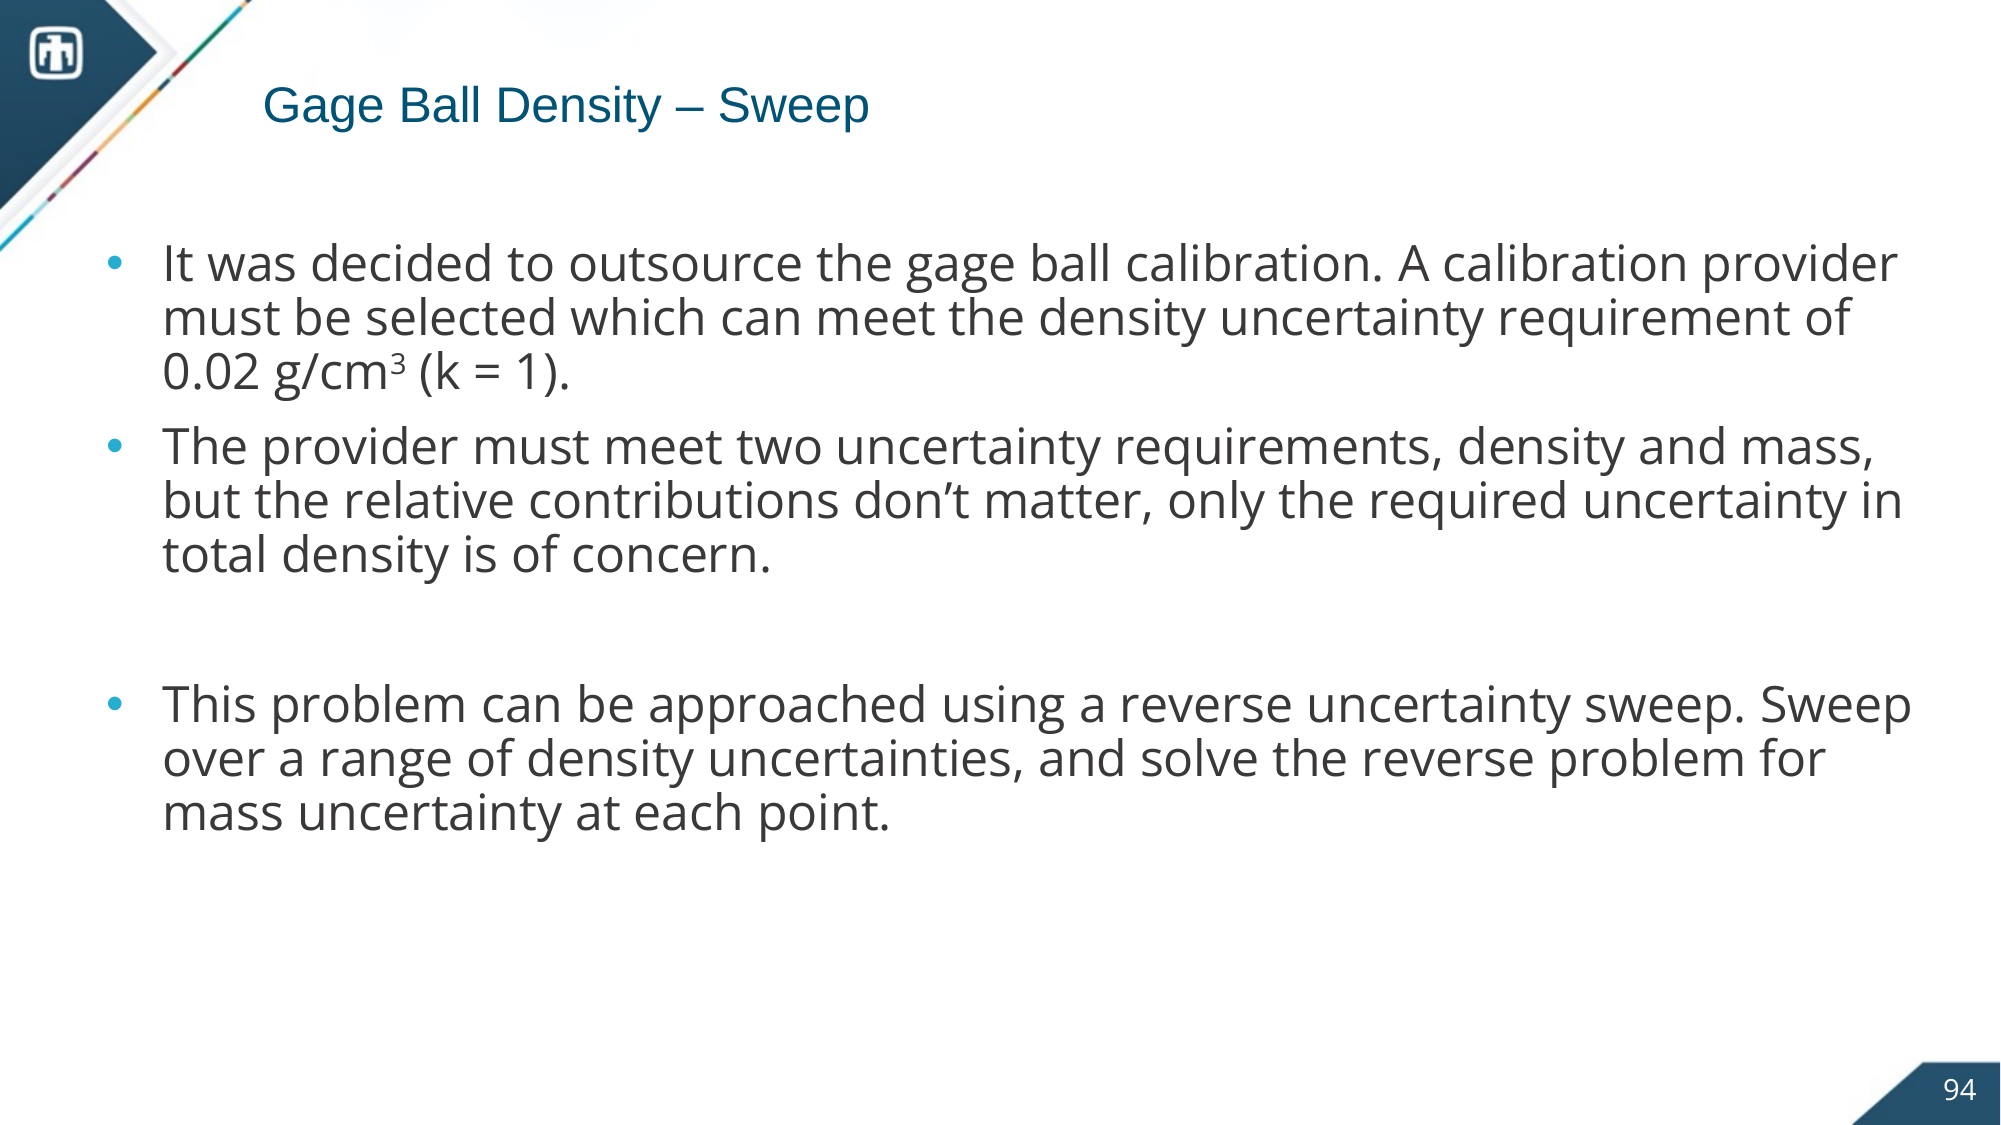

# Gage Ball Density – Sweep
It was decided to outsource the gage ball calibration. A calibration provider must be selected which can meet the density uncertainty requirement of 0.02 g/cm3 (k = 1).
The provider must meet two uncertainty requirements, density and mass, but the relative contributions don’t matter, only the required uncertainty in total density is of concern.

This problem can be approached using a reverse uncertainty sweep. Sweep over a range of density uncertainties, and solve the reverse problem for mass uncertainty at each point.

94